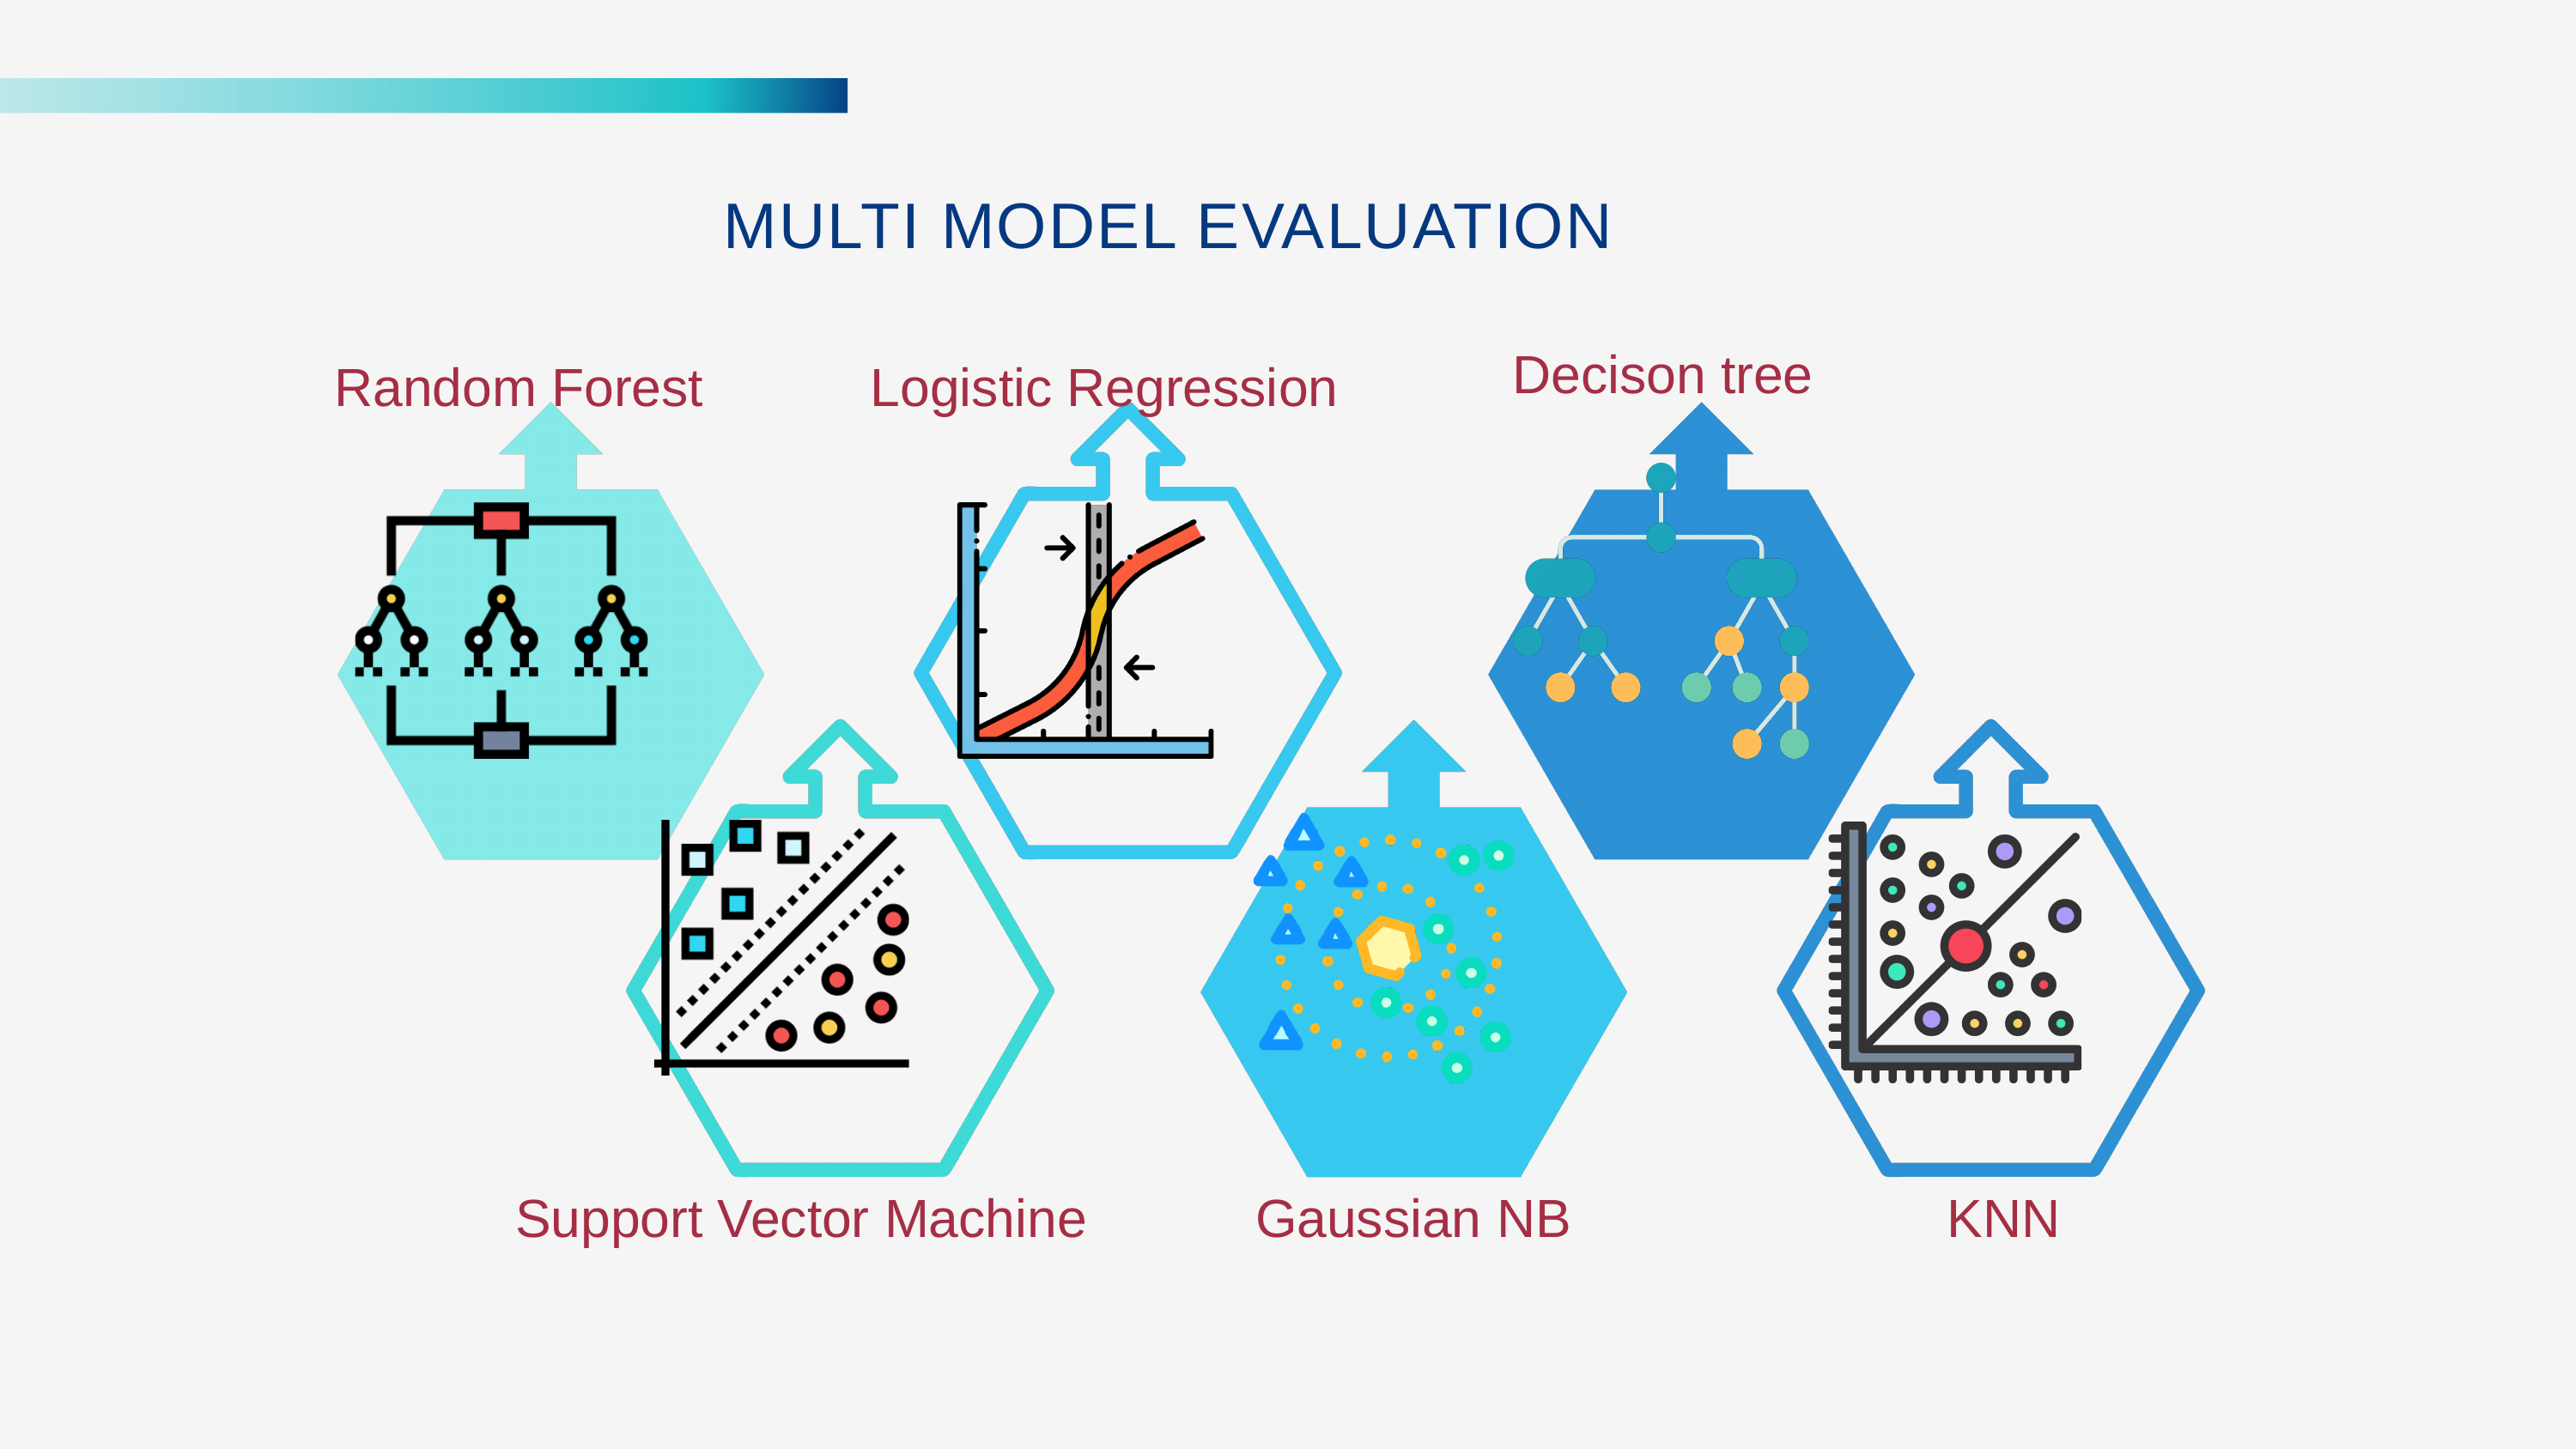

MULTI MODEL EVALUATION
Decison tree
Random Forest
Logistic Regression

Support Vector Machine
Gaussian NB
KNN